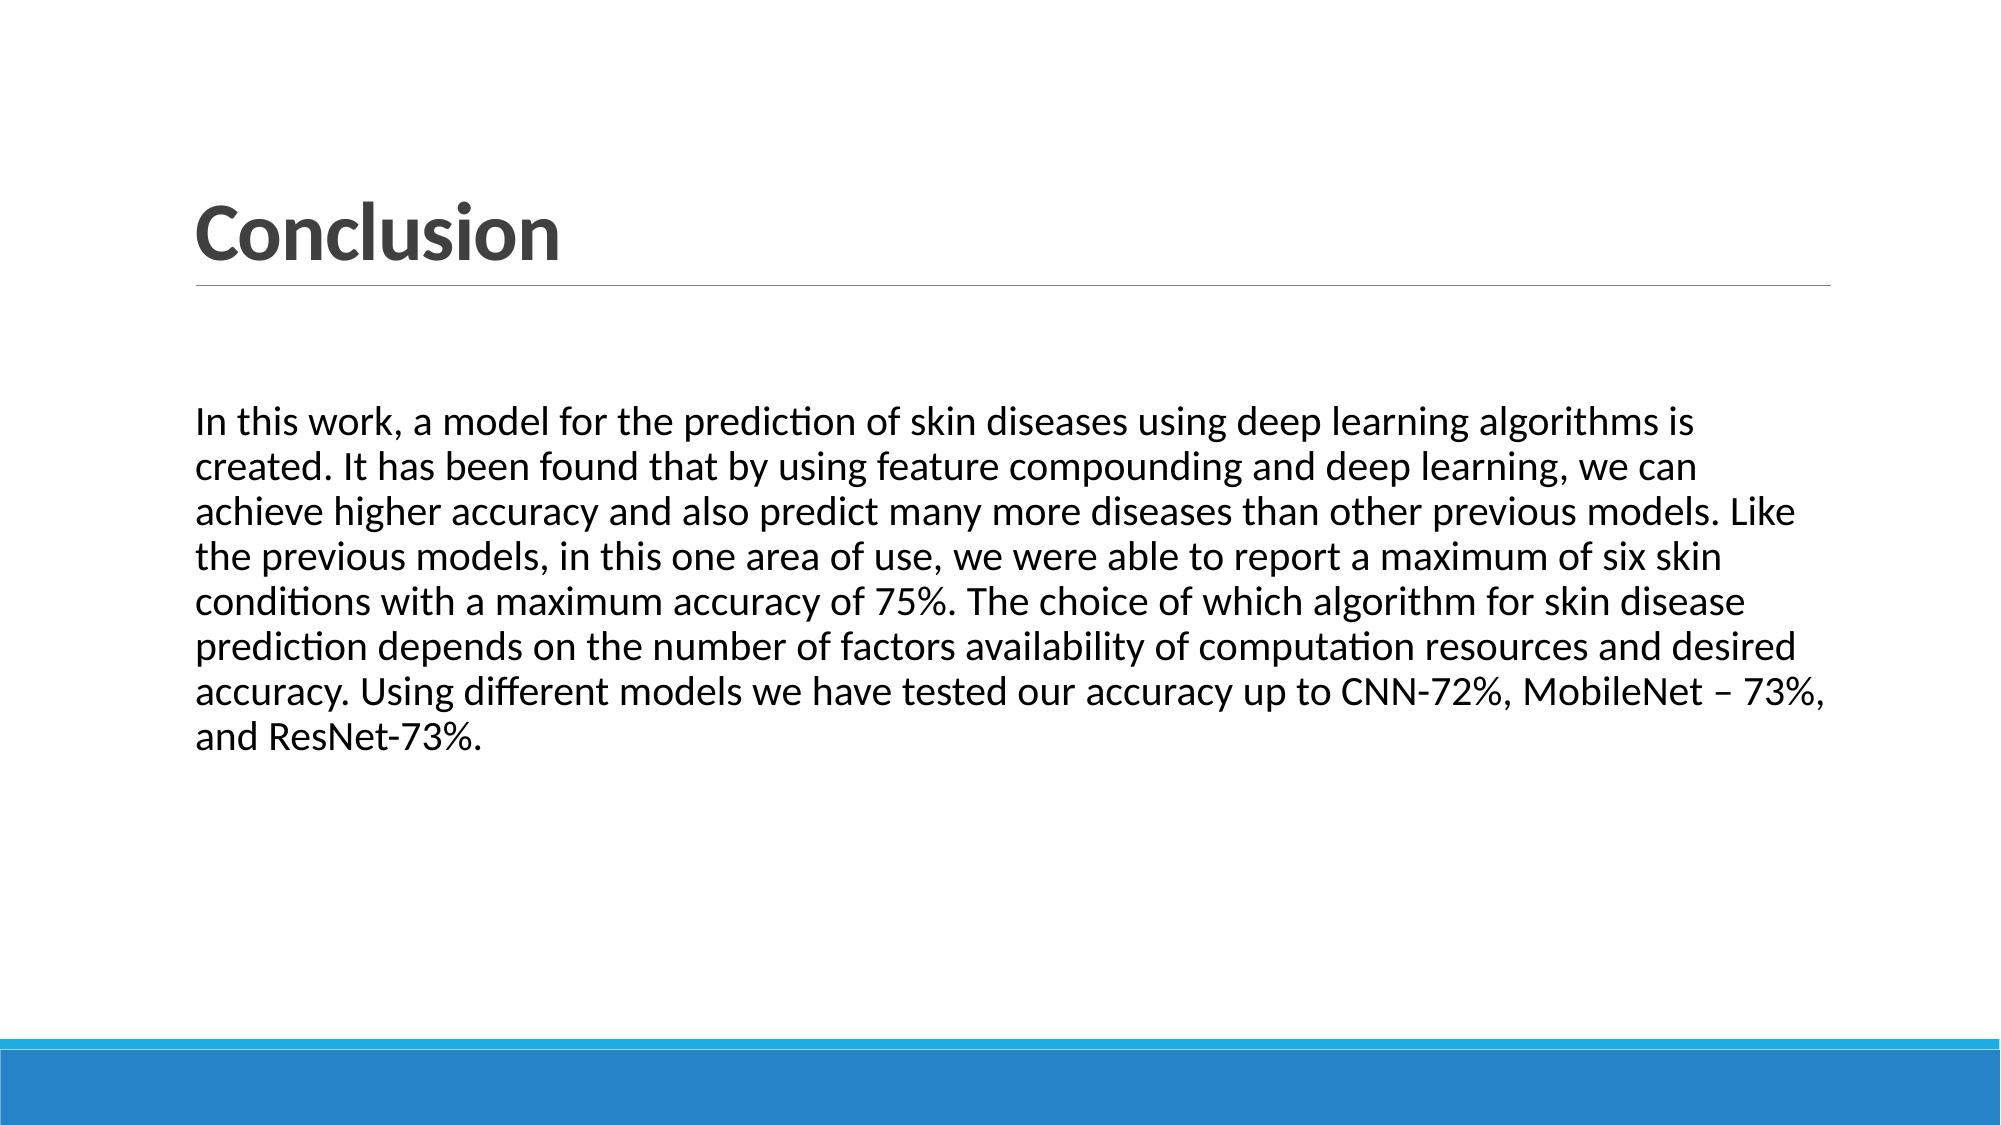

# Conclusion

In this work, a model for the prediction of skin diseases using deep learning algorithms is created. It has been found that by using feature compounding and deep learning, we can achieve higher accuracy and also predict many more diseases than other previous models. Like the previous models, in this one area of use, we were able to report a maximum of six skin conditions with a maximum accuracy of 75%. The choice of which algorithm for skin disease prediction depends on the number of factors availability of computation resources and desired accuracy. Using different models we have tested our accuracy up to CNN-72%, MobileNet – 73%, and ResNet-73%.